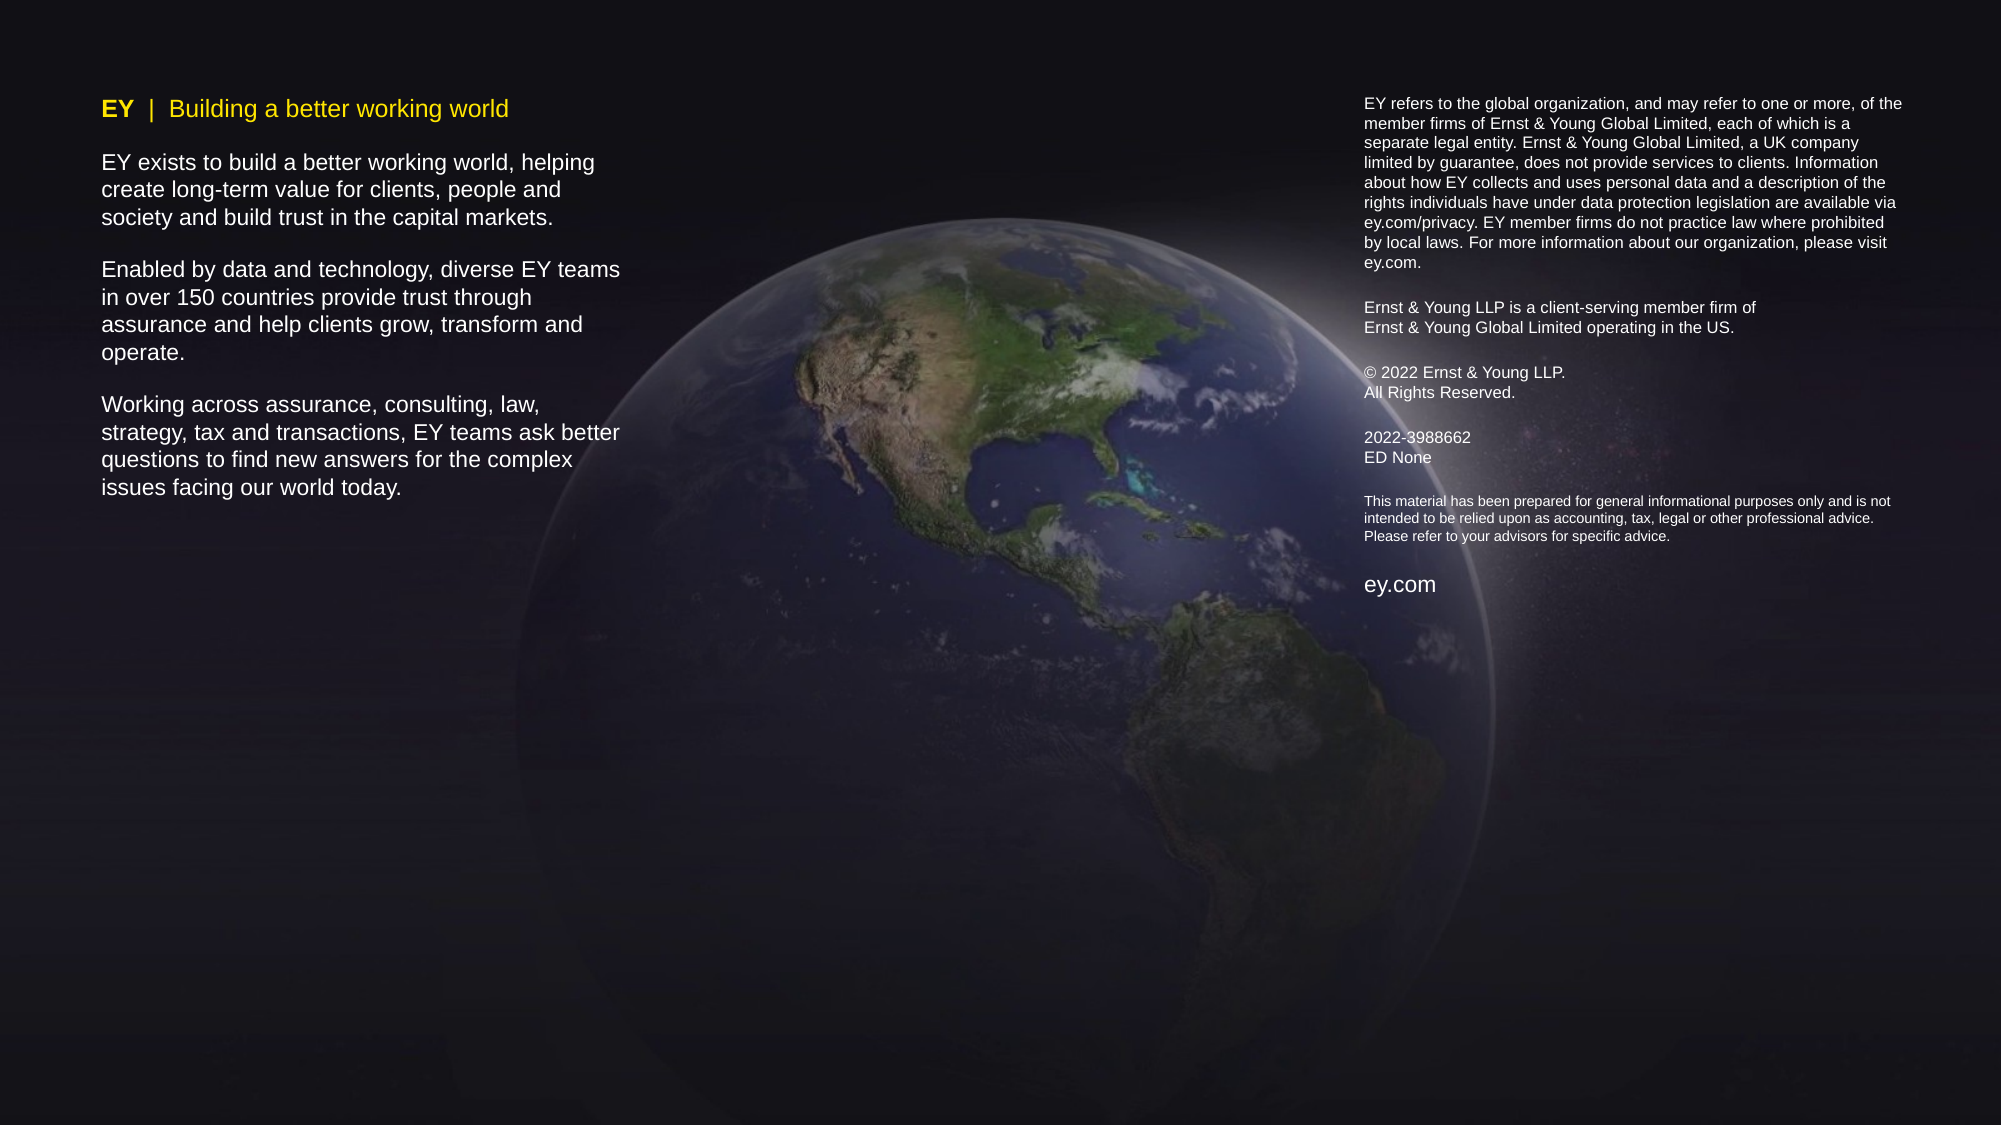

EY  |  Building a better working world
EY exists to build a better working world, helping create long-term value for clients, people and society and build trust in the capital markets.
Enabled by data and technology, diverse EY teams in over 150 countries provide trust through assurance and help clients grow, transform and operate.
Working across assurance, consulting, law, strategy, tax and transactions, EY teams ask better questions to find new answers for the complex issues facing our world today.
EY refers to the global organization, and may refer to one or more, of the member firms of Ernst & Young Global Limited, each of which is a separate legal entity. Ernst & Young Global Limited, a UK company limited by guarantee, does not provide services to clients. Information about how EY collects and uses personal data and a description of the rights individuals have under data protection legislation are available via ey.com/privacy. EY member firms do not practice law where prohibited by local laws. For more information about our organization, please visit ey.com.
Ernst & Young LLP is a client-serving member firm of
Ernst & Young Global Limited operating in the US.
© 2022 Ernst & Young LLP.
All Rights Reserved.
2022-3988662
ED None
This material has been prepared for general informational purposes only and is not intended to be relied upon as accounting, tax, legal or other professional advice. Please refer to your advisors for specific advice.
ey.com